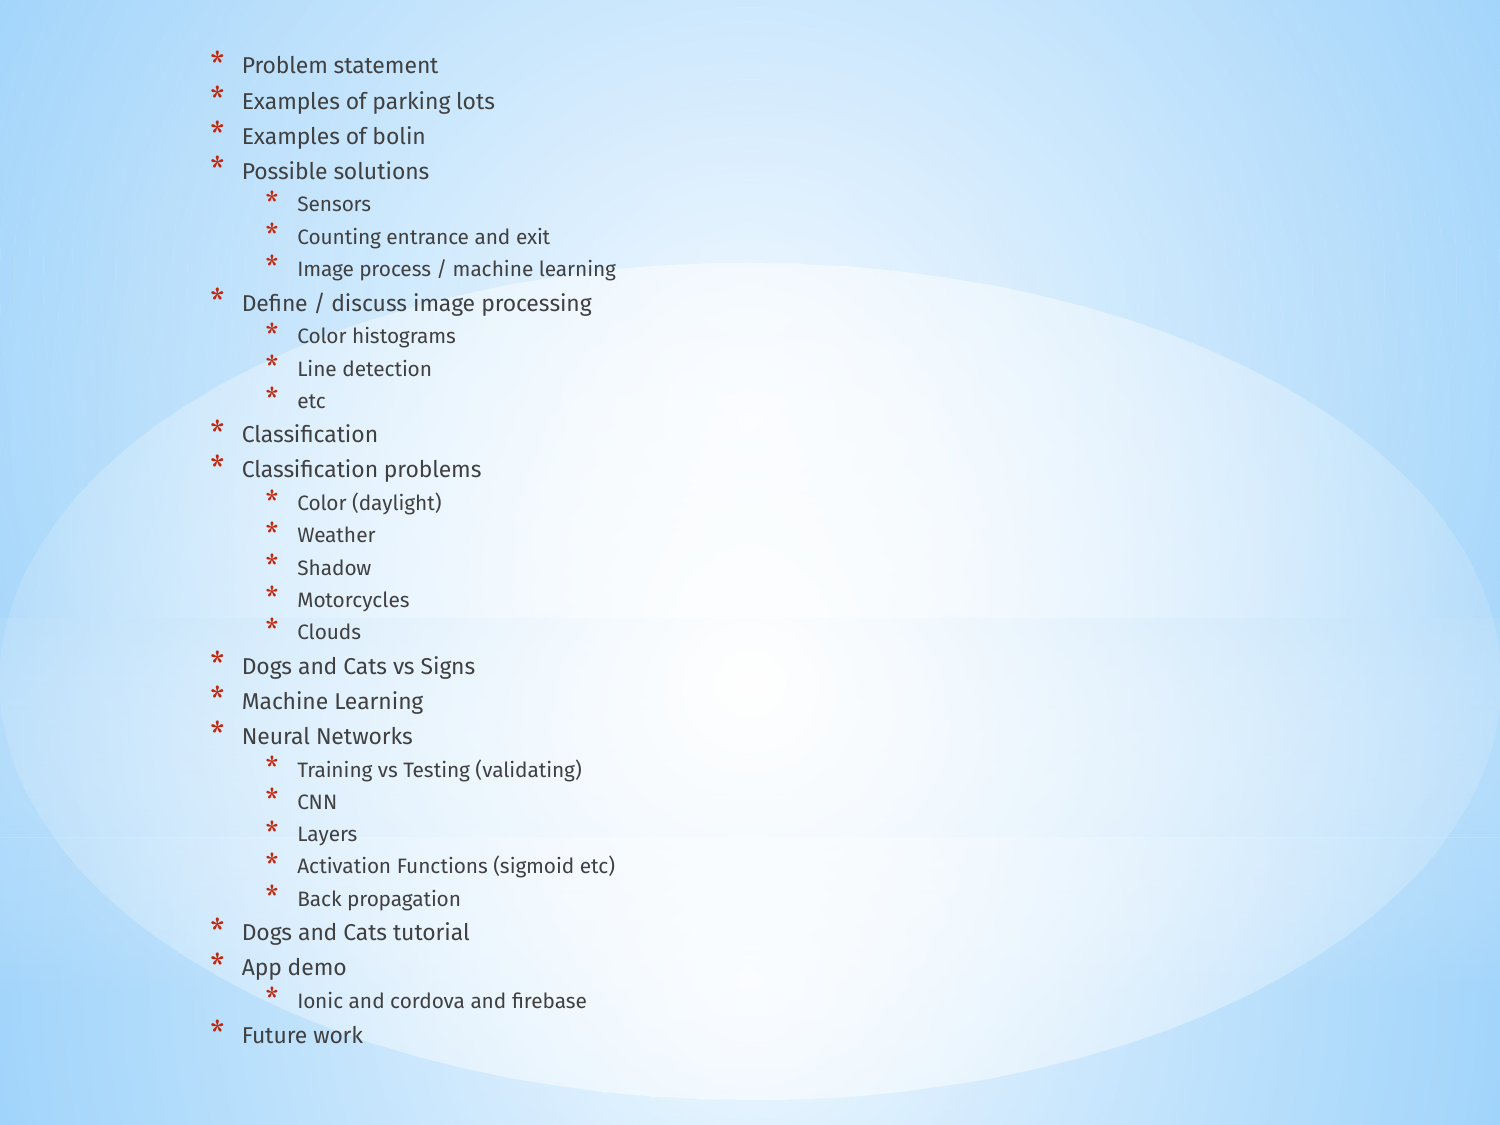

Problem statement
Examples of parking lots
Examples of bolin
Possible solutions
Sensors
Counting entrance and exit
Image process / machine learning
Define / discuss image processing
Color histograms
Line detection
etc
Classification
Classification problems
Color (daylight)
Weather
Shadow
Motorcycles
Clouds
Dogs and Cats vs Signs
Machine Learning
Neural Networks
Training vs Testing (validating)
CNN
Layers
Activation Functions (sigmoid etc)
Back propagation
Dogs and Cats tutorial
App demo
Ionic and cordova and firebase
Future work